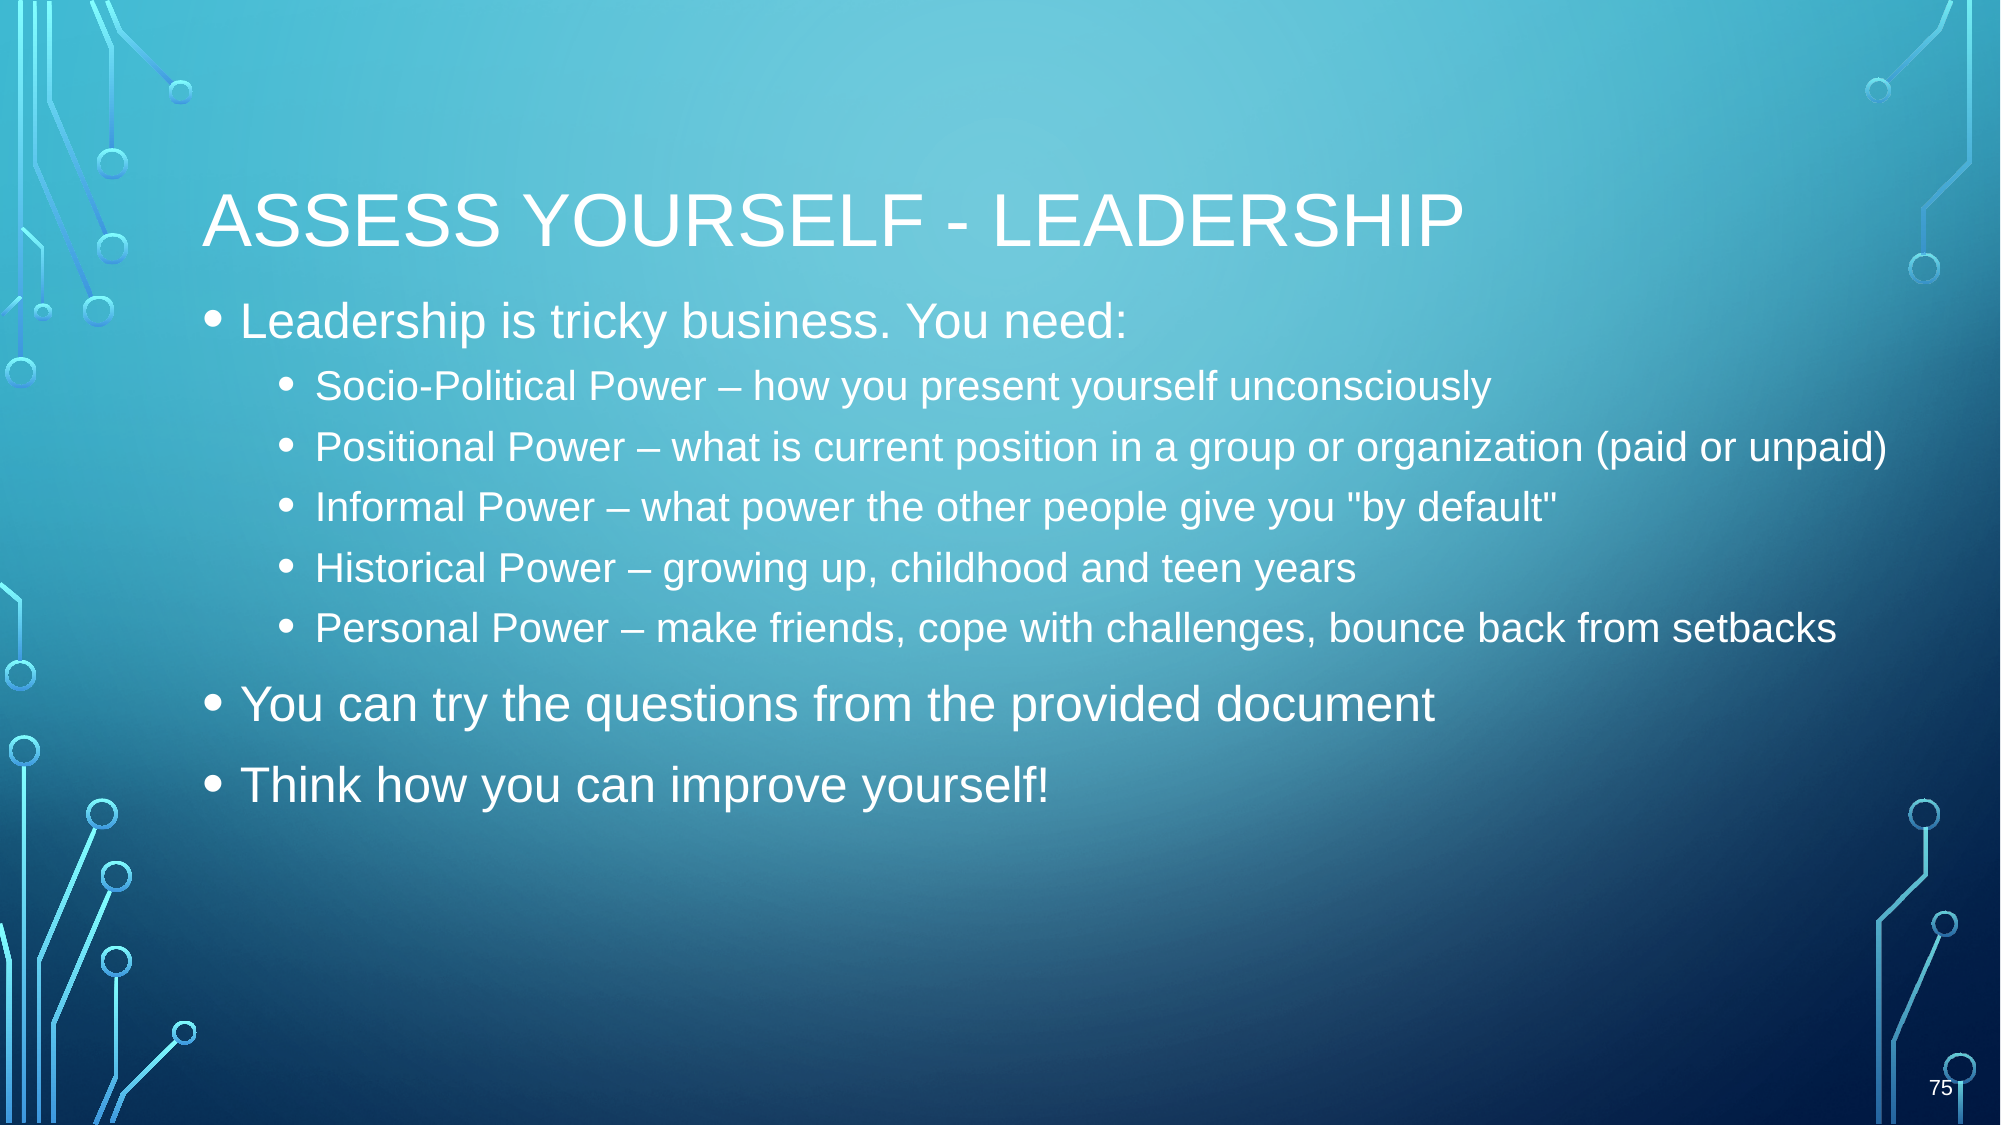

# Assess Yourself - Leadership
Leadership is tricky business. You need:
Socio-Political Power – how you present yourself unconsciously
Positional Power – what is current position in a group or organization (paid or unpaid)
Informal Power – what power the other people give you "by default"
Historical Power – growing up, childhood and teen years
Personal Power – make friends, cope with challenges, bounce back from setbacks
You can try the questions from the provided document
Think how you can improve yourself!

75